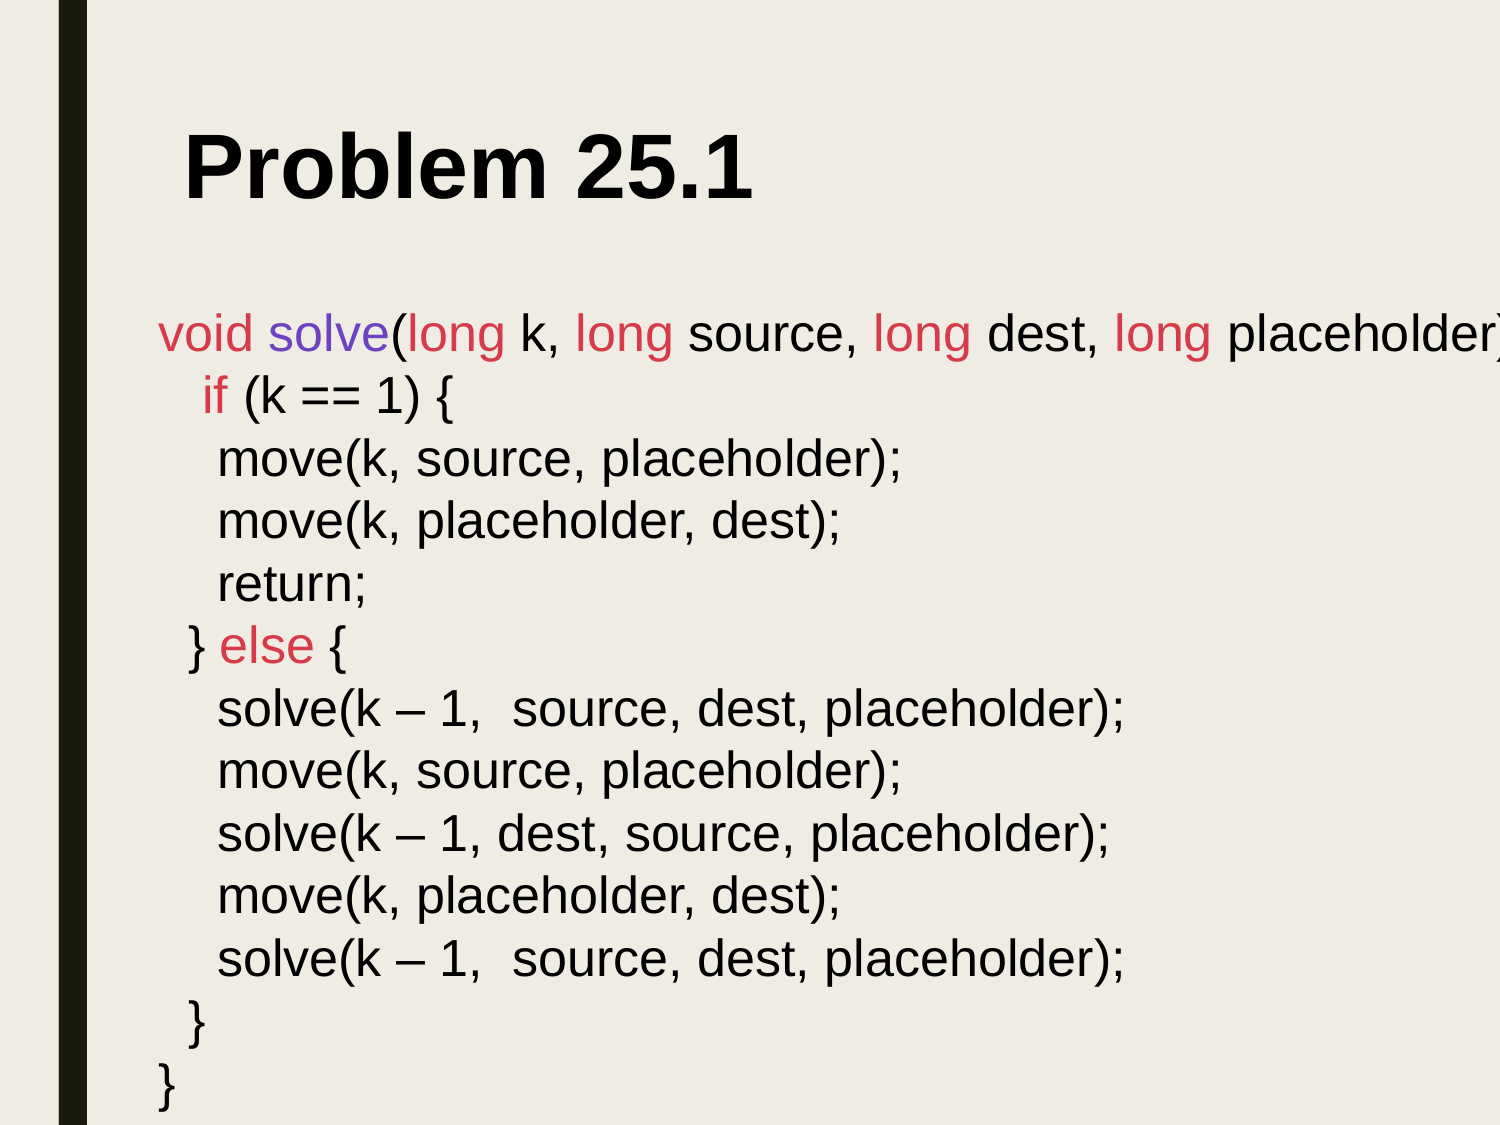

# Problem 25.1
void solve(long k, long source, long dest, long placeholder) {
   if (k == 1) {
    move(k, source, placeholder);
    move(k, placeholder, dest);
    return;
  } else {
    solve(k – 1,  source, dest, placeholder);
    move(k, source, placeholder);
    solve(k – 1, dest, source, placeholder);
    move(k, placeholder, dest);
    solve(k – 1,  source, dest, placeholder);
  }
}